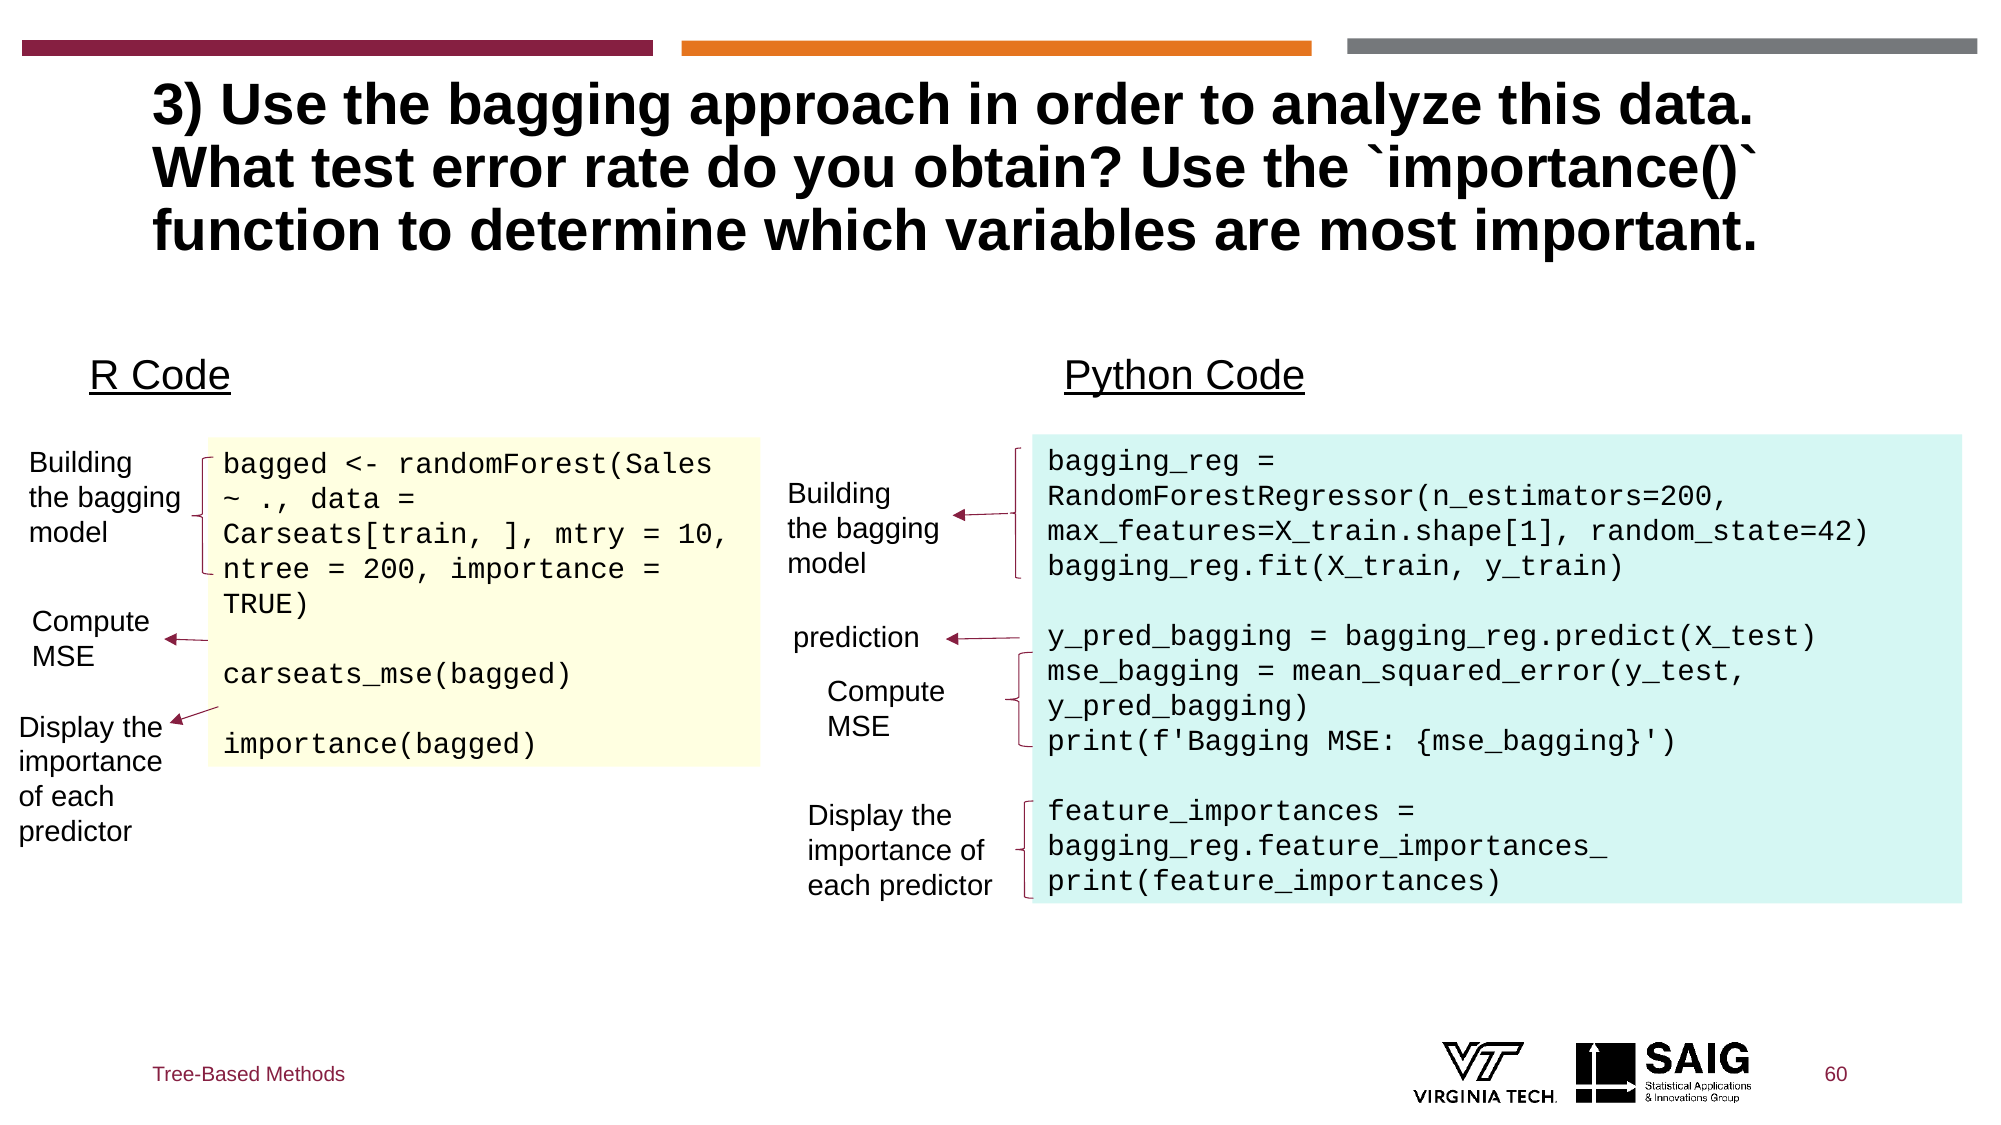

# 3) Use the bagging approach in order to analyze this data. What test error rate do you obtain? Use the `importance()` function to determine which variables are most important.
R Code
Python Code
bagging_reg = RandomForestRegressor(n_estimators=200, max_features=X_train.shape[1], random_state=42)
bagging_reg.fit(X_train, y_train)

y_pred_bagging = bagging_reg.predict(X_test)
mse_bagging = mean_squared_error(y_test, y_pred_bagging)
print(f'Bagging MSE: {mse_bagging}')

feature_importances = bagging_reg.feature_importances_
print(feature_importances)
Building
the bagging model
bagged <- randomForest(Sales ~ ., data = Carseats[train, ], mtry = 10, ntree = 200, importance = TRUE)

carseats_mse(bagged)

importance(bagged)

Building
the bagging model
Compute MSE
prediction

Compute MSE
Display the importance of each predictor
Display the importance of each predictor

Tree-Based Methods
60